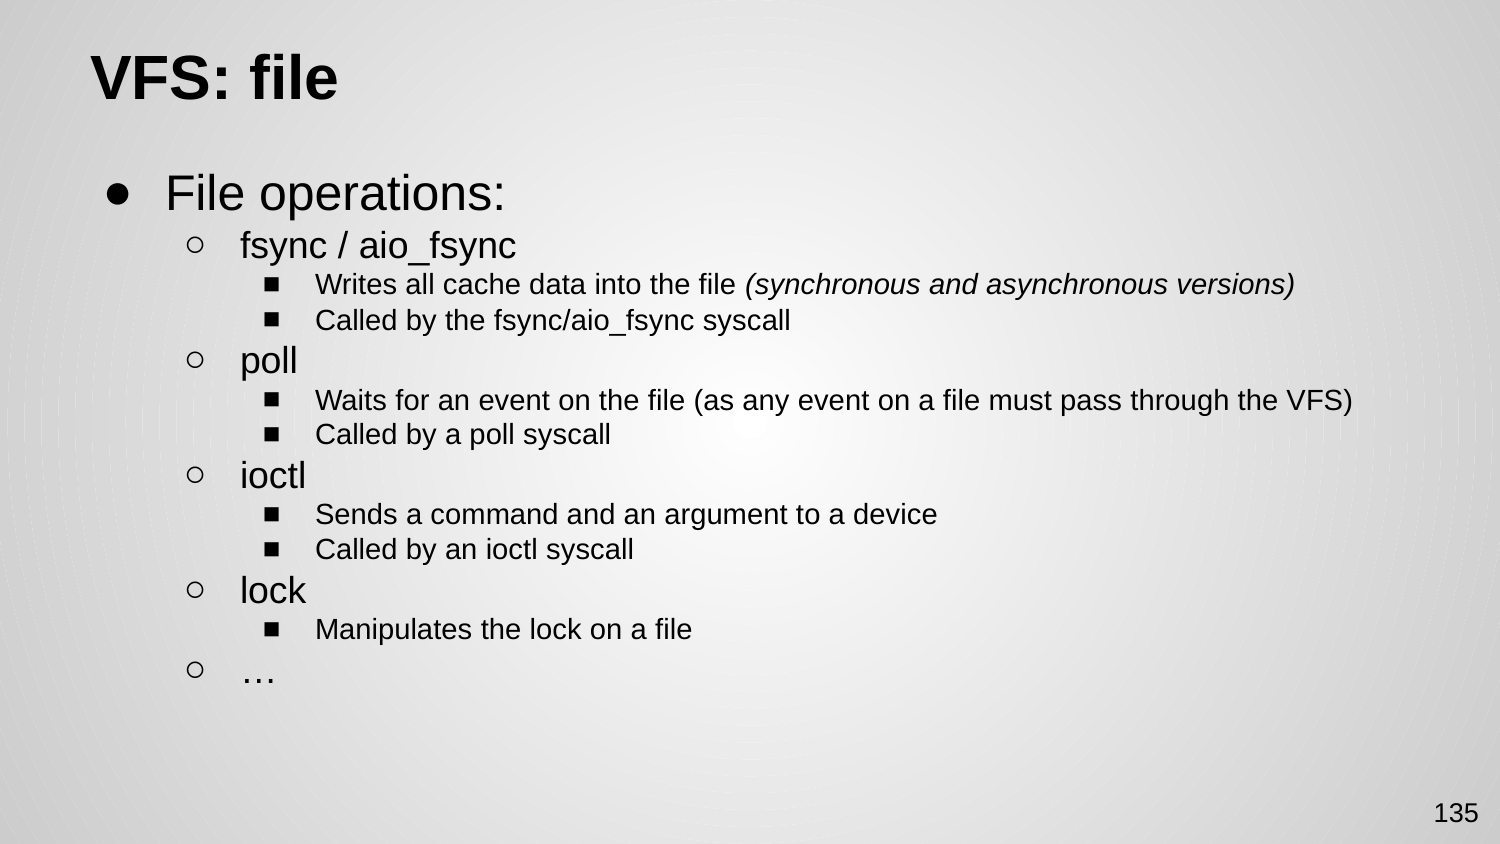

# VFS: file
File operations:
fsync / aio_fsync
Writes all cache data into the file (synchronous and asynchronous versions)
Called by the fsync/aio_fsync syscall
poll
Waits for an event on the file (as any event on a file must pass through the VFS)
Called by a poll syscall
ioctl
Sends a command and an argument to a device
Called by an ioctl syscall
lock
Manipulates the lock on a file
…

135